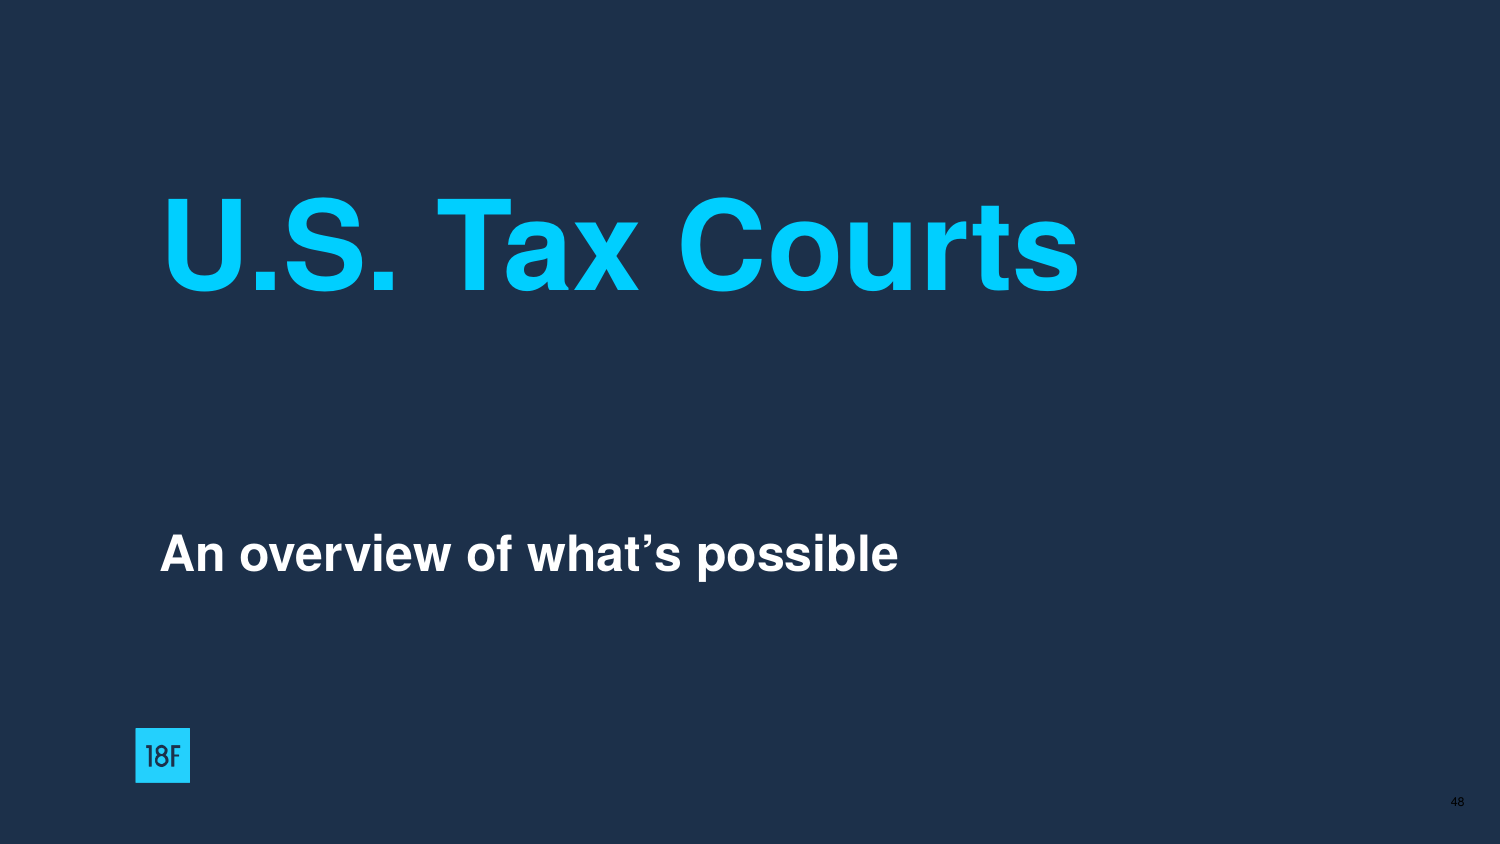

# U.S. Tax Courts

An overview of what’s possible

48